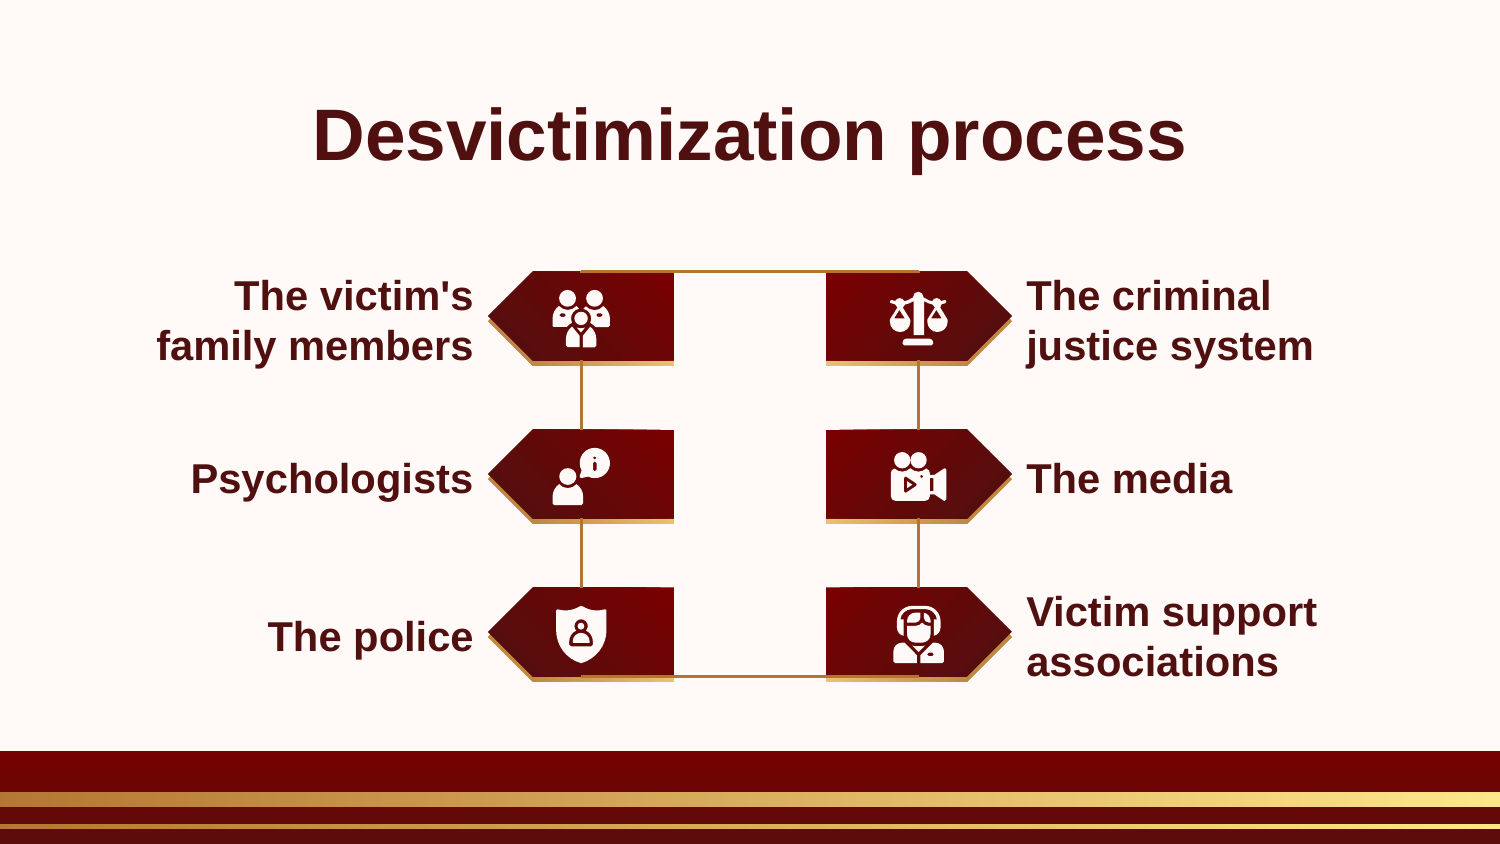

# Desvictimization process
The victim's family members
The criminal justice system

The media
Psychologists

The police
Victim support associations